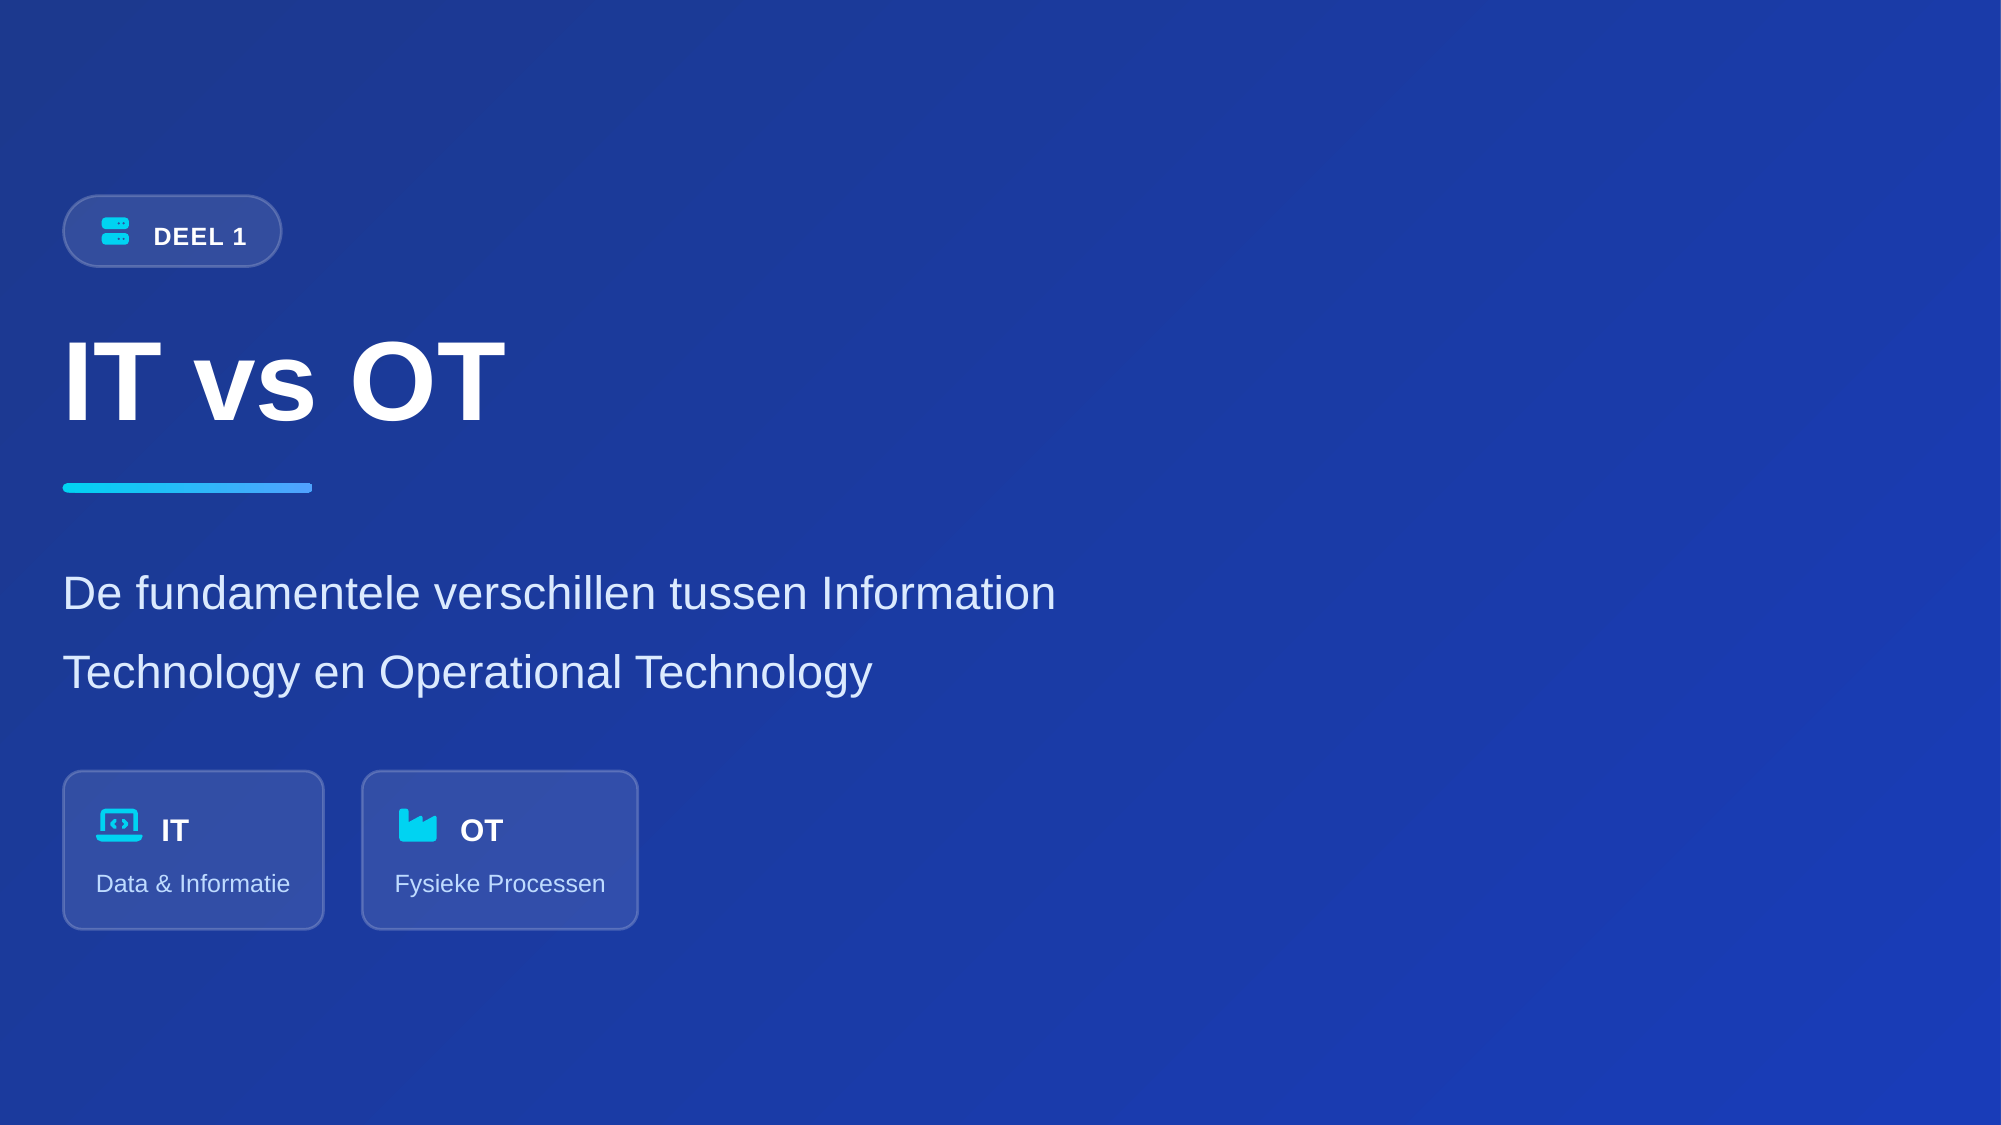

DEEL 1

IT vs OT

De fundamentele verschillen tussen Information Technology en Operational Technology

IT
OT

Data & Informatie
Fysieke Processen